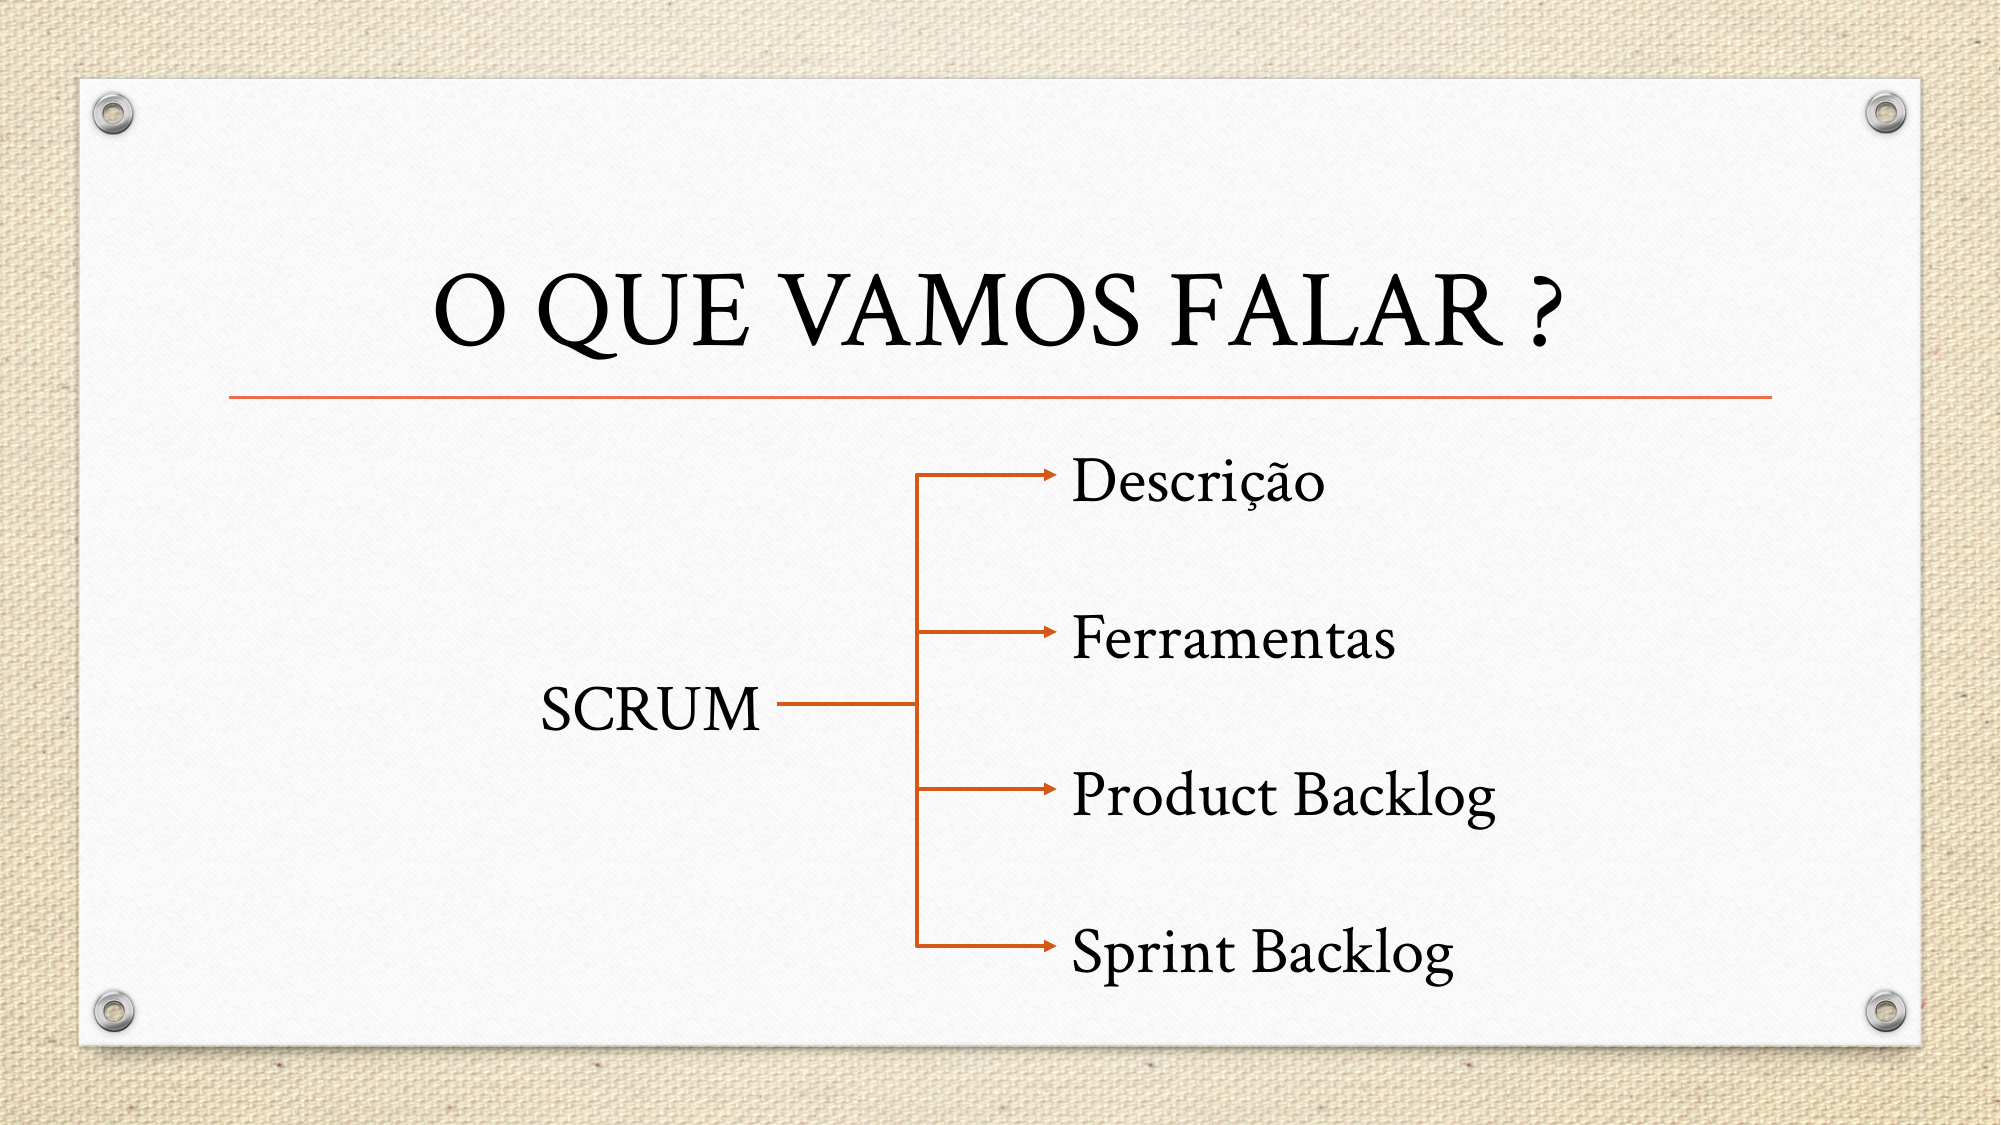

# O QUE VAMOS FALAR ?
Descrição
Ferramentas
SCRUM
Product Backlog
Sprint Backlog